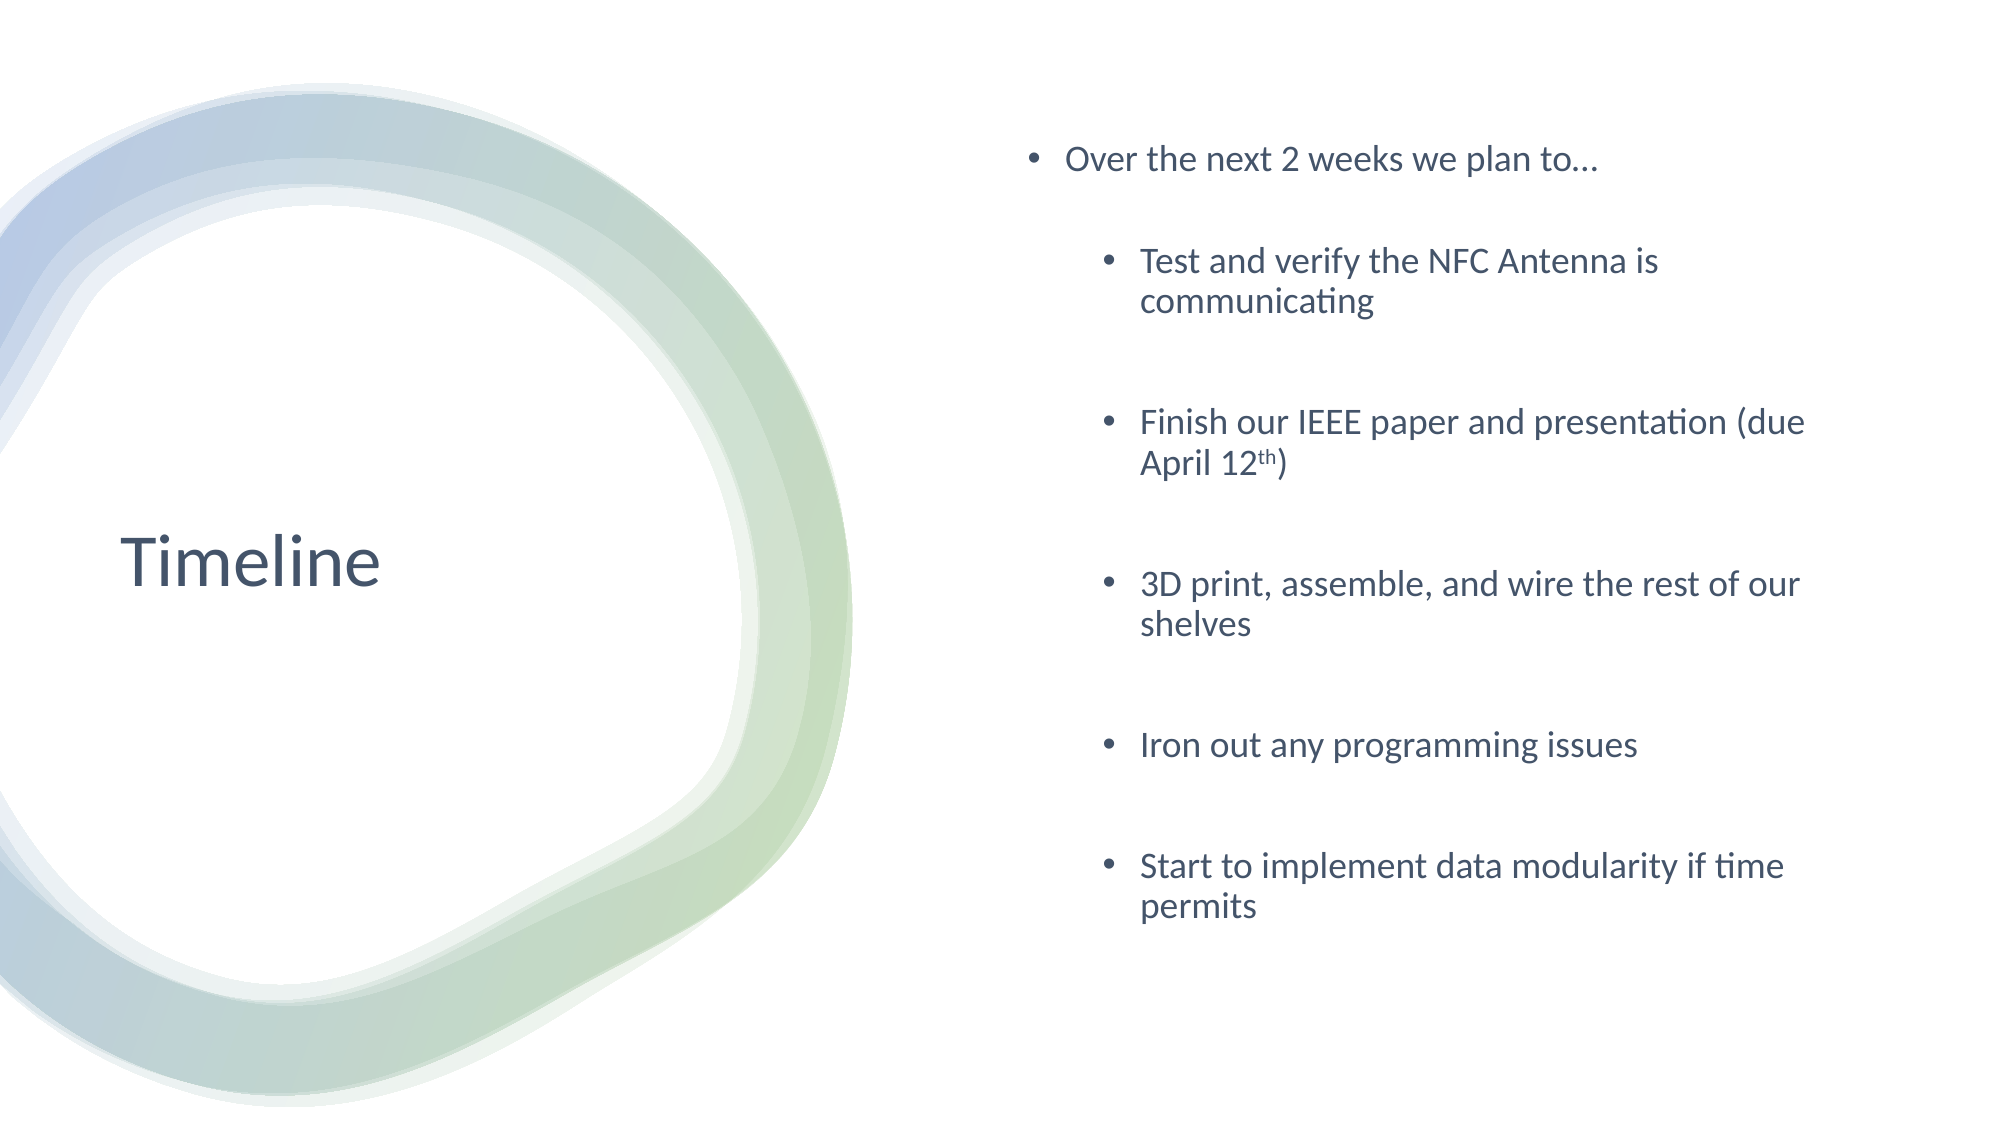

Over the next 2 weeks we plan to…

Test and verify the NFC Antenna is communicating

Finish our IEEE paper and presentation (due April 12th)

3D print, assemble, and wire the rest of our shelves

Iron out any programming issues

Start to implement data modularity if time permits

# Timeline